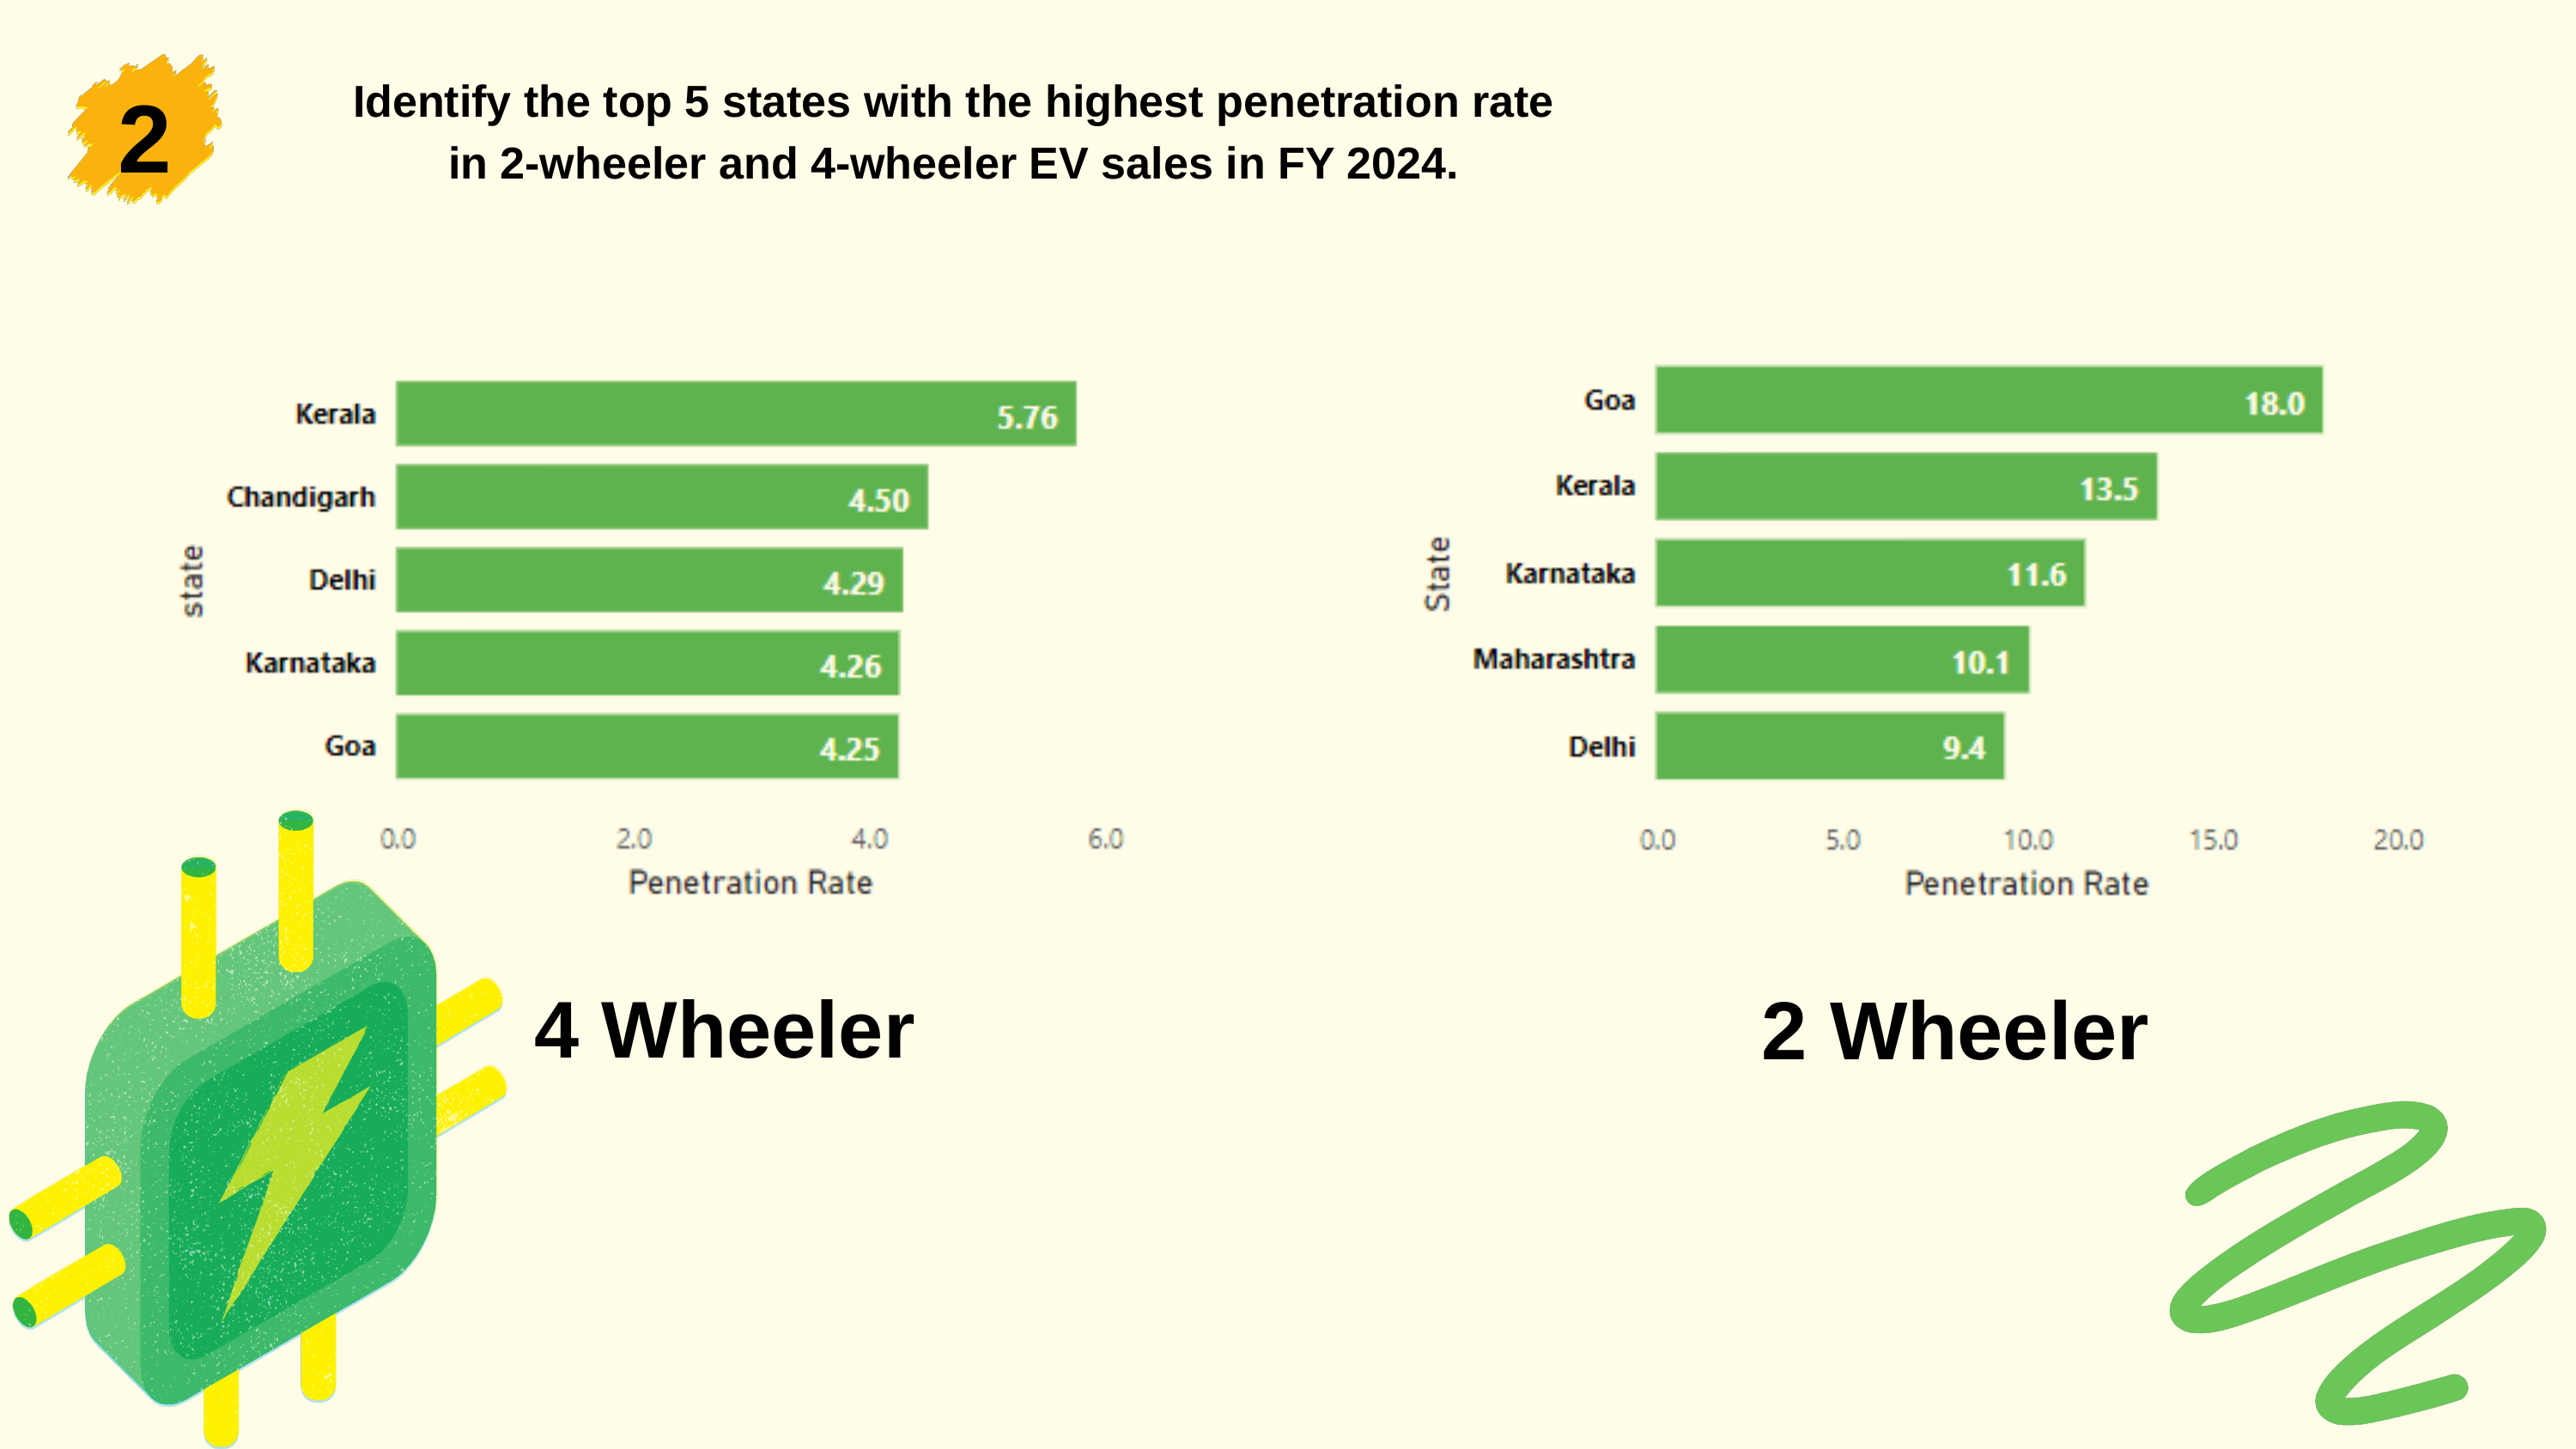

2
 Identify the top 5 states with the highest penetration rate
 in 2-wheeler and 4-wheeler EV sales in FY 2024.

2 Wheeler
4 Wheeler